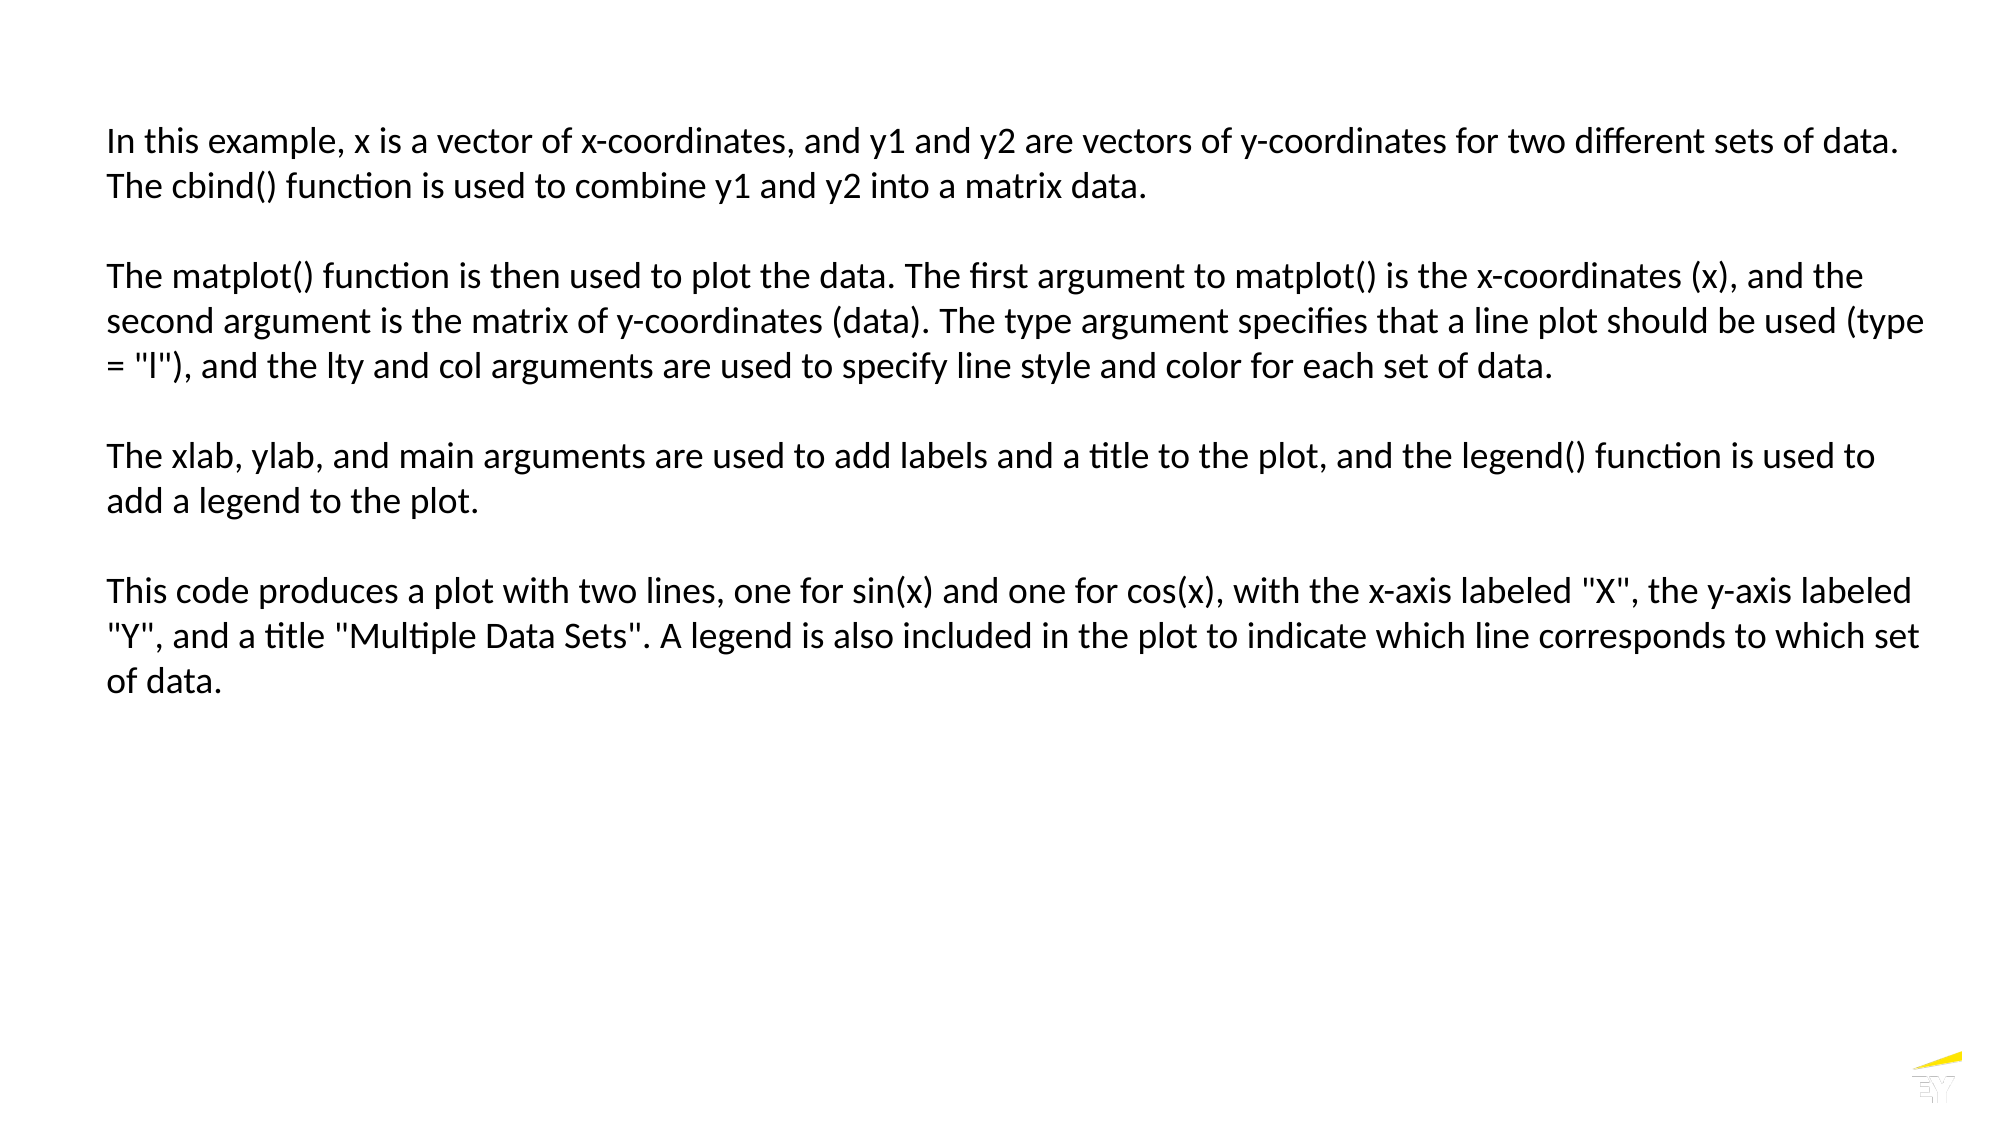

In this example, x is a vector of x-coordinates, and y1 and y2 are vectors of y-coordinates for two different sets of data. The cbind() function is used to combine y1 and y2 into a matrix data.

The matplot() function is then used to plot the data. The first argument to matplot() is the x-coordinates (x), and the second argument is the matrix of y-coordinates (data). The type argument specifies that a line plot should be used (type = "l"), and the lty and col arguments are used to specify line style and color for each set of data.

The xlab, ylab, and main arguments are used to add labels and a title to the plot, and the legend() function is used to add a legend to the plot.

This code produces a plot with two lines, one for sin(x) and one for cos(x), with the x-axis labeled "X", the y-axis labeled "Y", and a title "Multiple Data Sets". A legend is also included in the plot to indicate which line corresponds to which set of data.